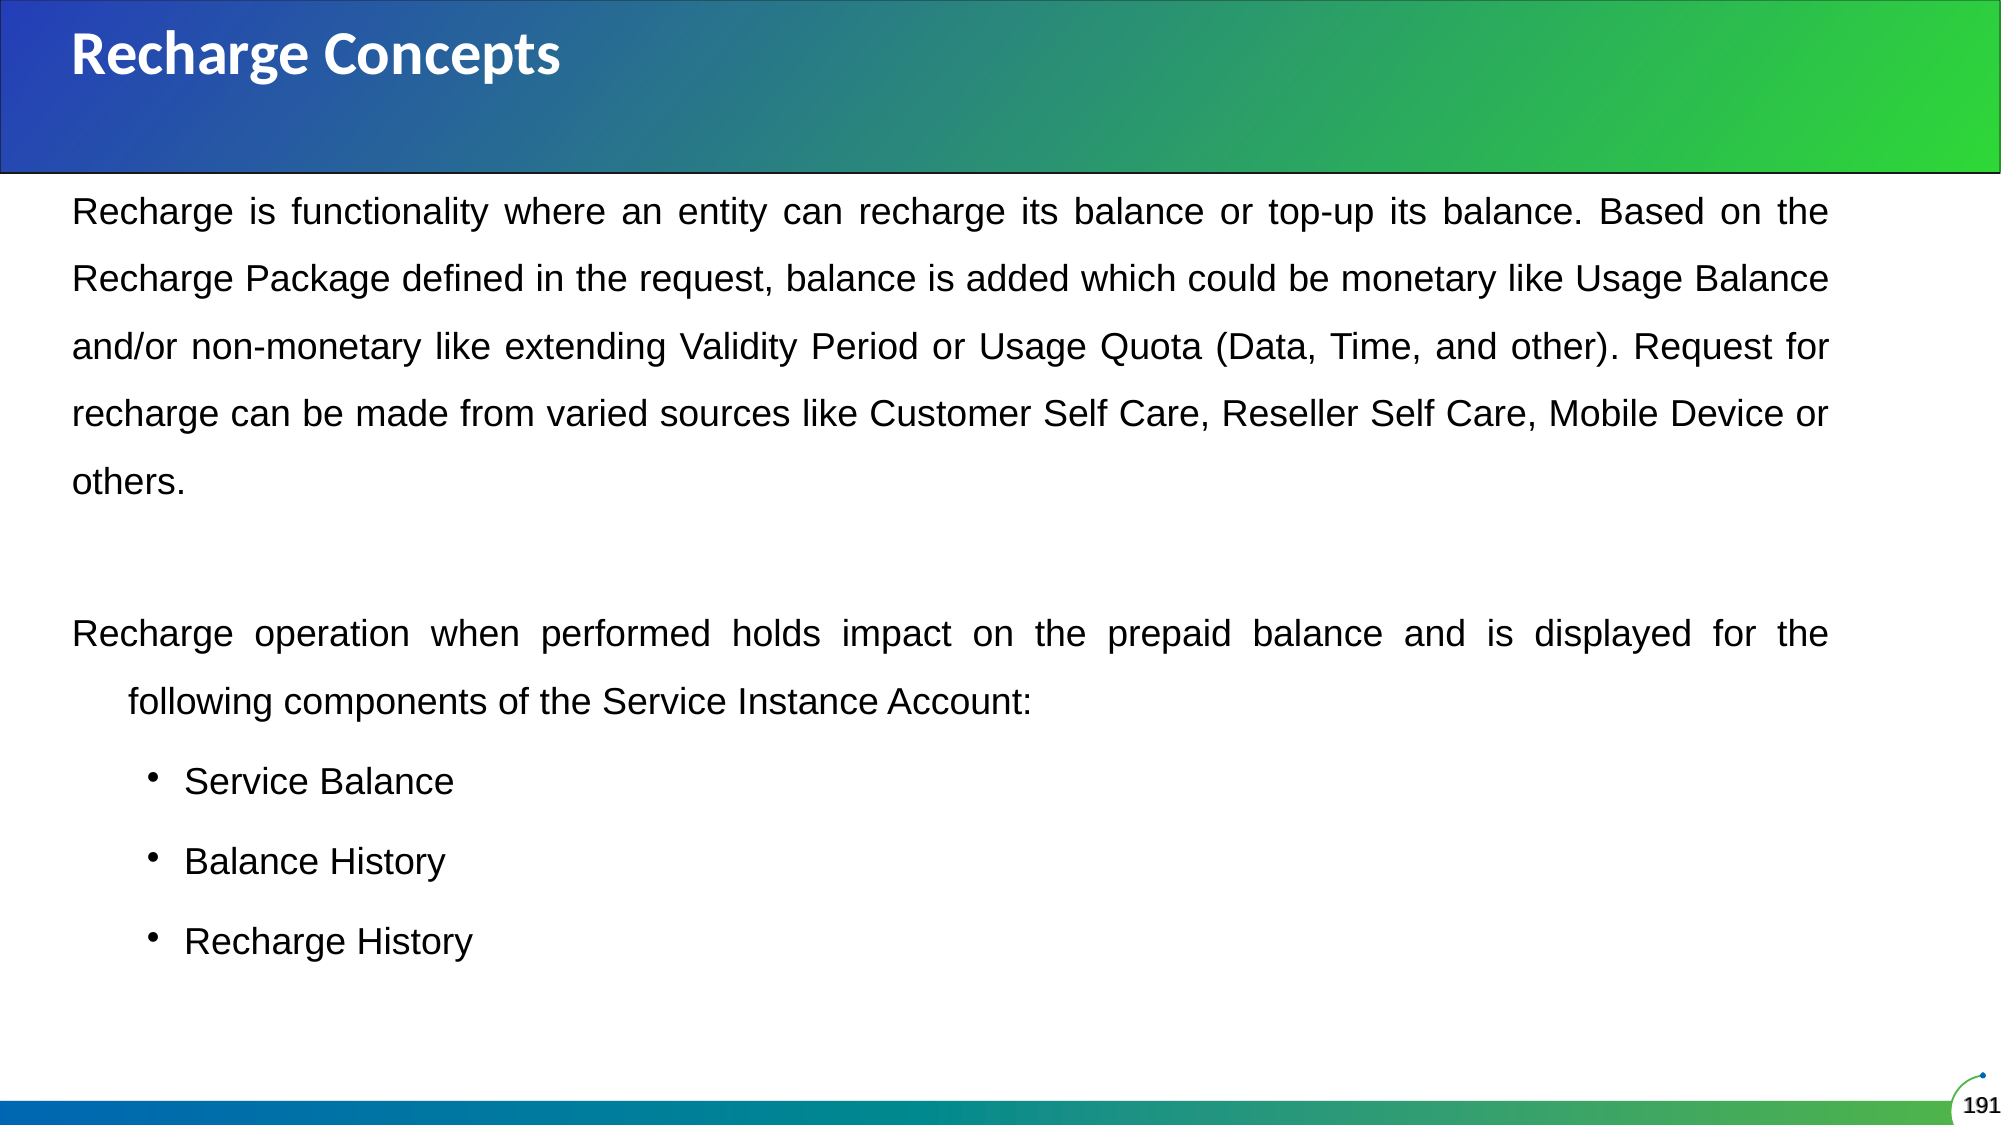

Recharge Concepts
Recharge is functionality where an entity can recharge its balance or top-up its balance. Based on the Recharge Package defined in the request, balance is added which could be monetary like Usage Balance and/or non-monetary like extending Validity Period or Usage Quota (Data, Time, and other). Request for recharge can be made from varied sources like Customer Self Care, Reseller Self Care, Mobile Device or others.

Recharge operation when performed holds impact on the prepaid balance and is displayed for the following components of the Service Instance Account:
Service Balance
Balance History
Recharge History